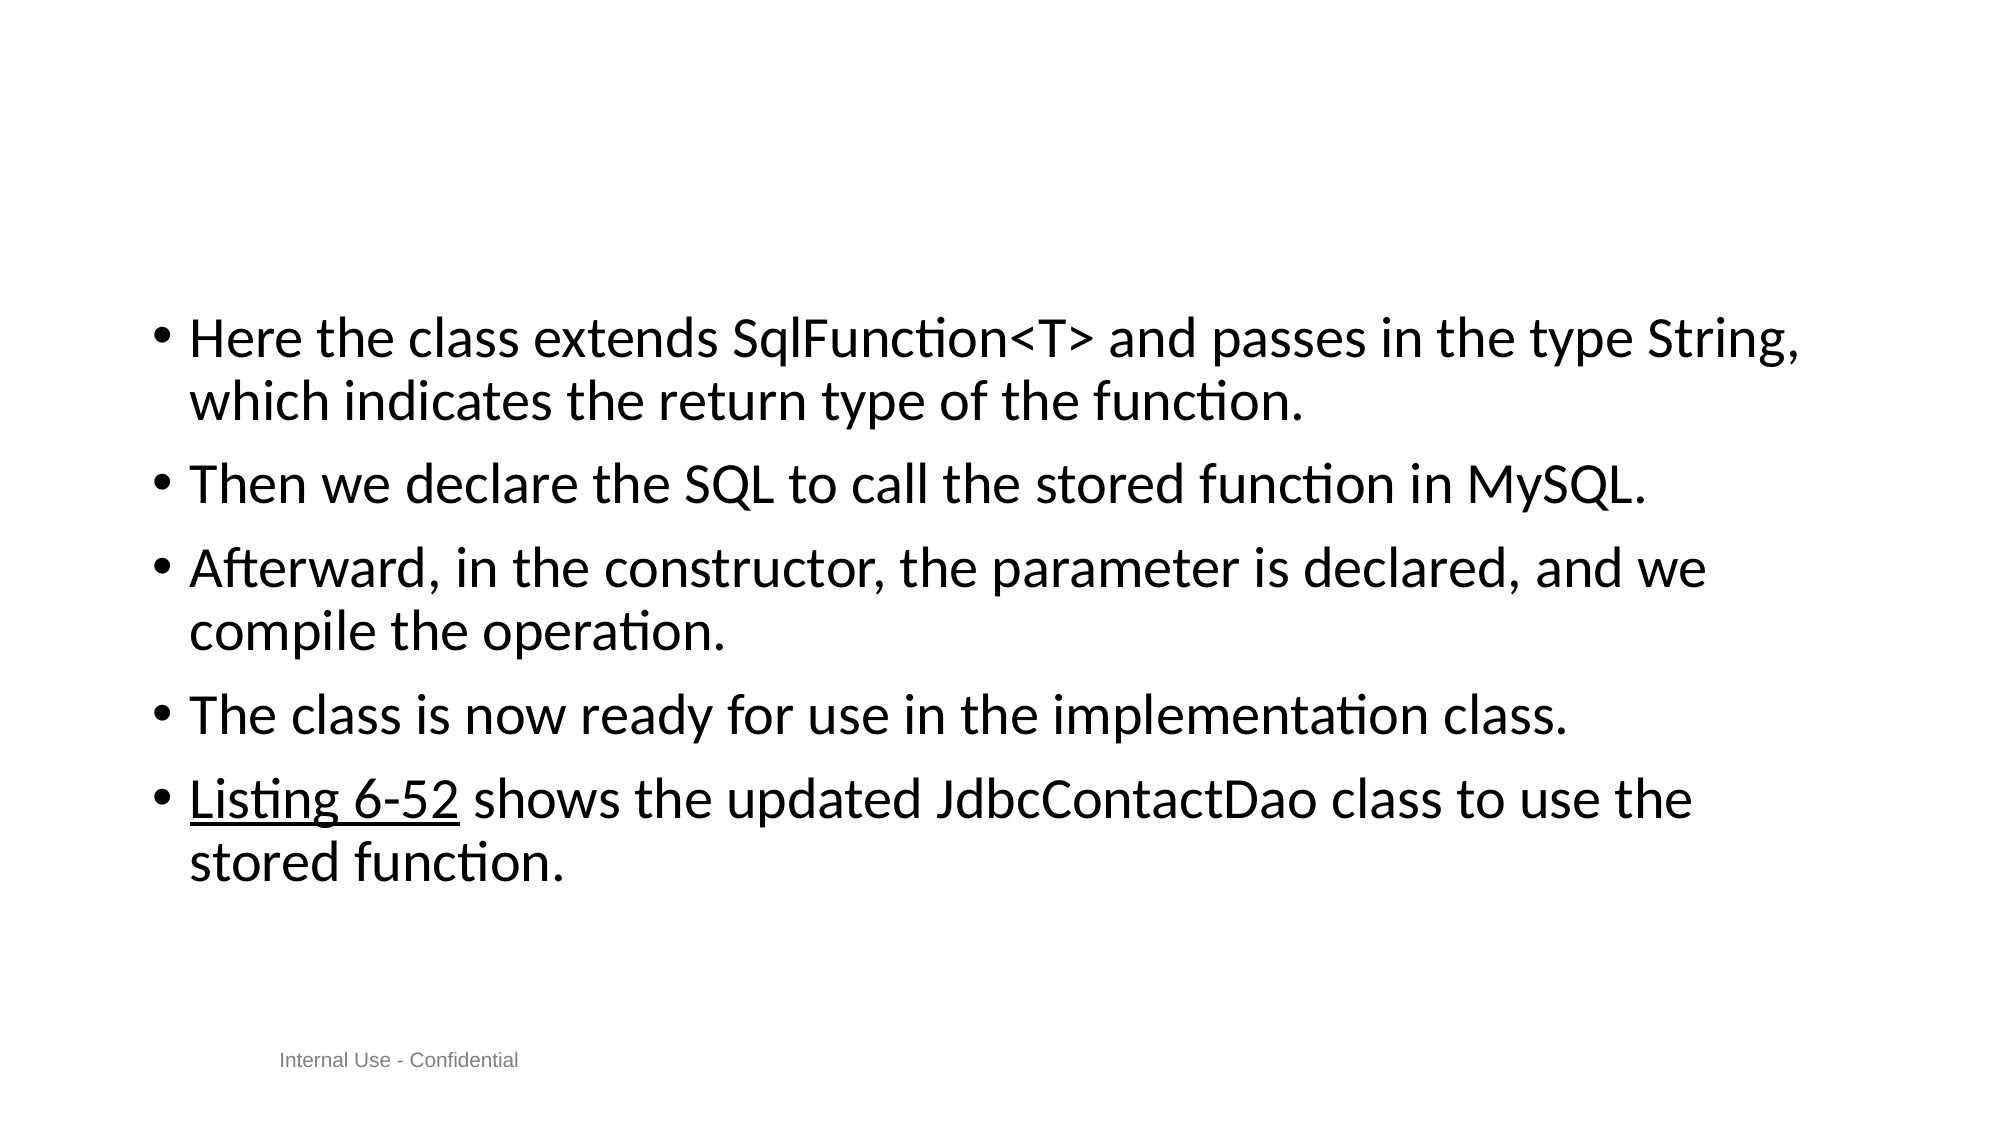

#
Here the class extends SqlFunction<T> and passes in the type String, which indicates the return type of the function.
Then we declare the SQL to call the stored function in MySQL.
Afterward, in the constructor, the parameter is declared, and we compile the operation.
The class is now ready for use in the implementation class.
Listing 6-52 shows the updated JdbcContactDao class to use the stored function.